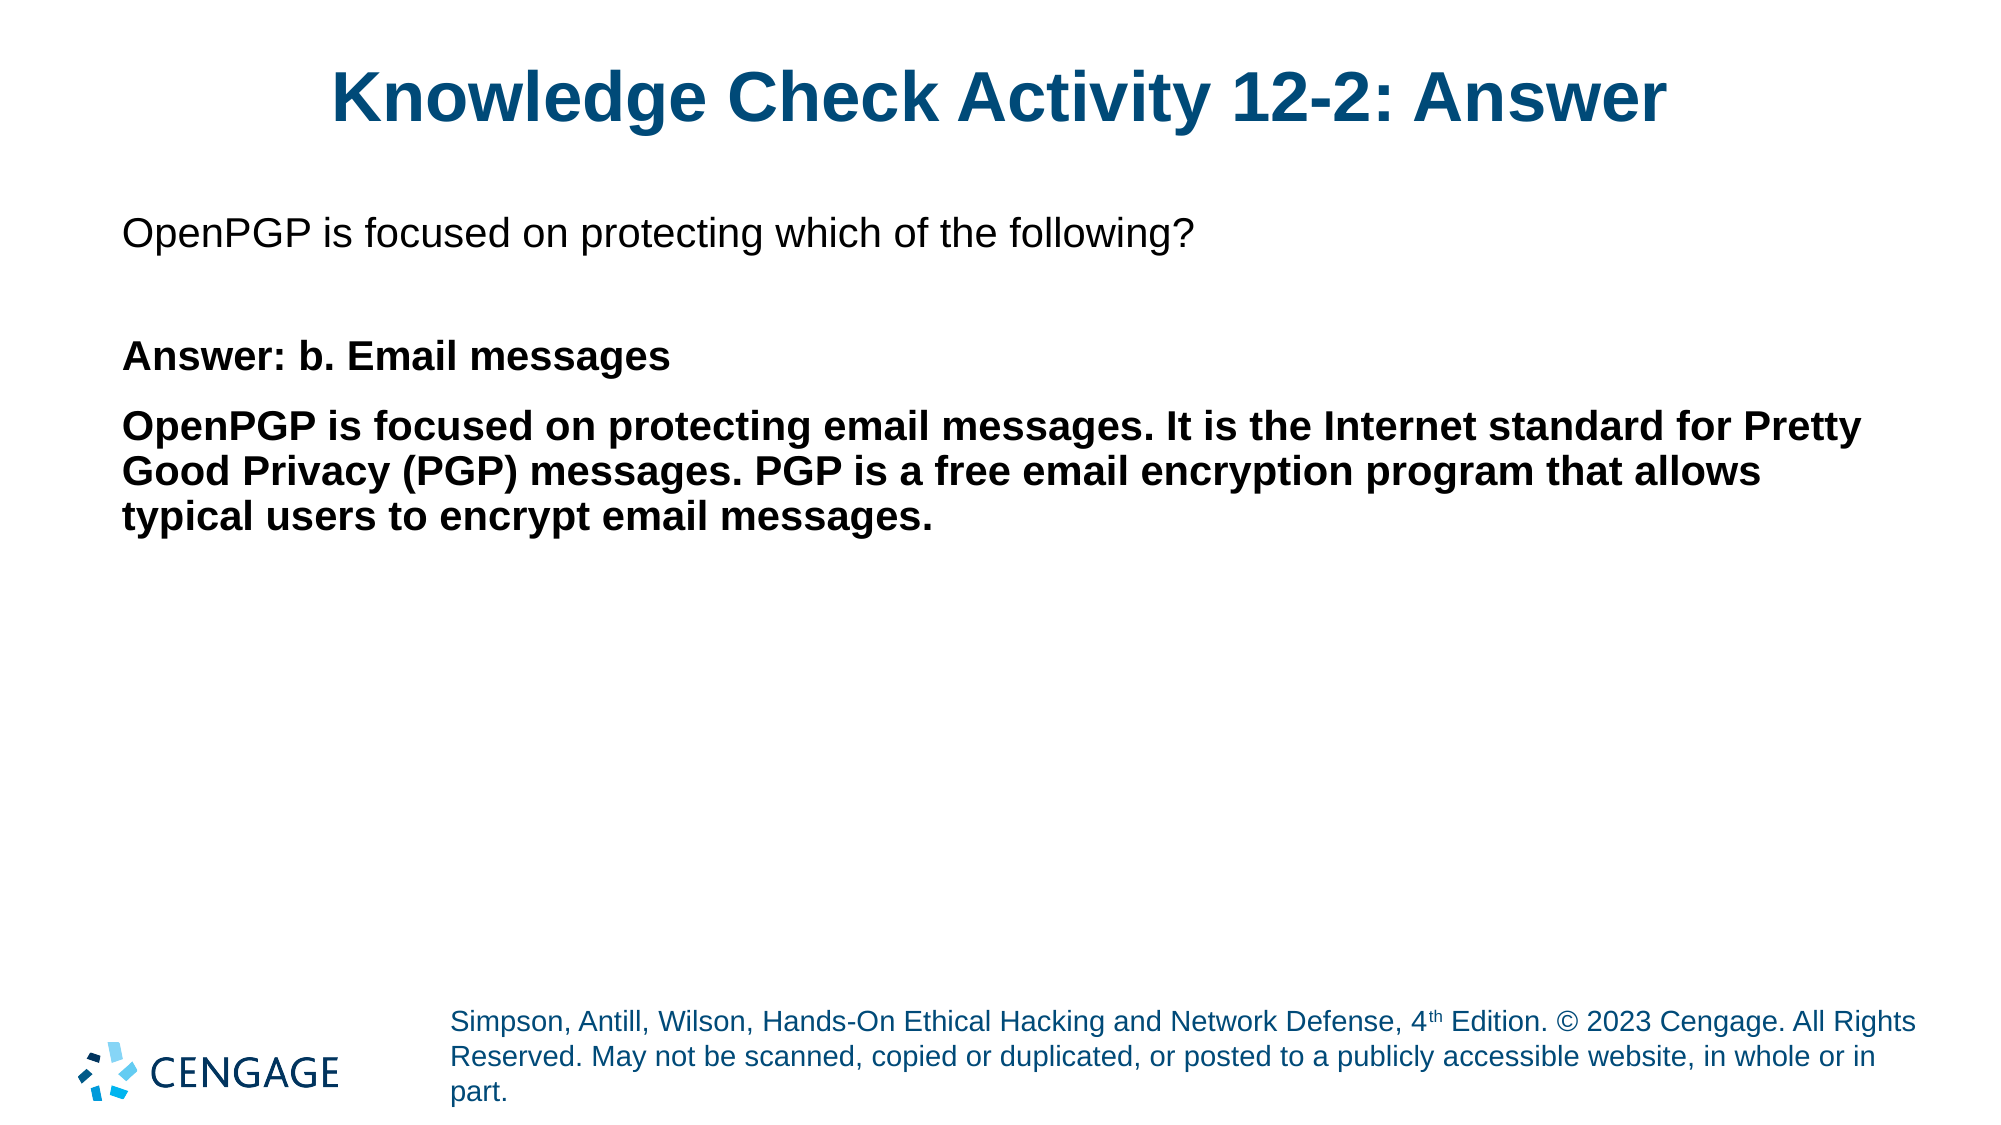

# Knowledge Check Activity 12-2: Answer
OpenPGP is focused on protecting which of the following?

Answer: b. Email messages
OpenPGP is focused on protecting email messages. It is the Internet standard for Pretty Good Privacy (PGP) messages. PGP is a free email encryption program that allows typical users to encrypt email messages.